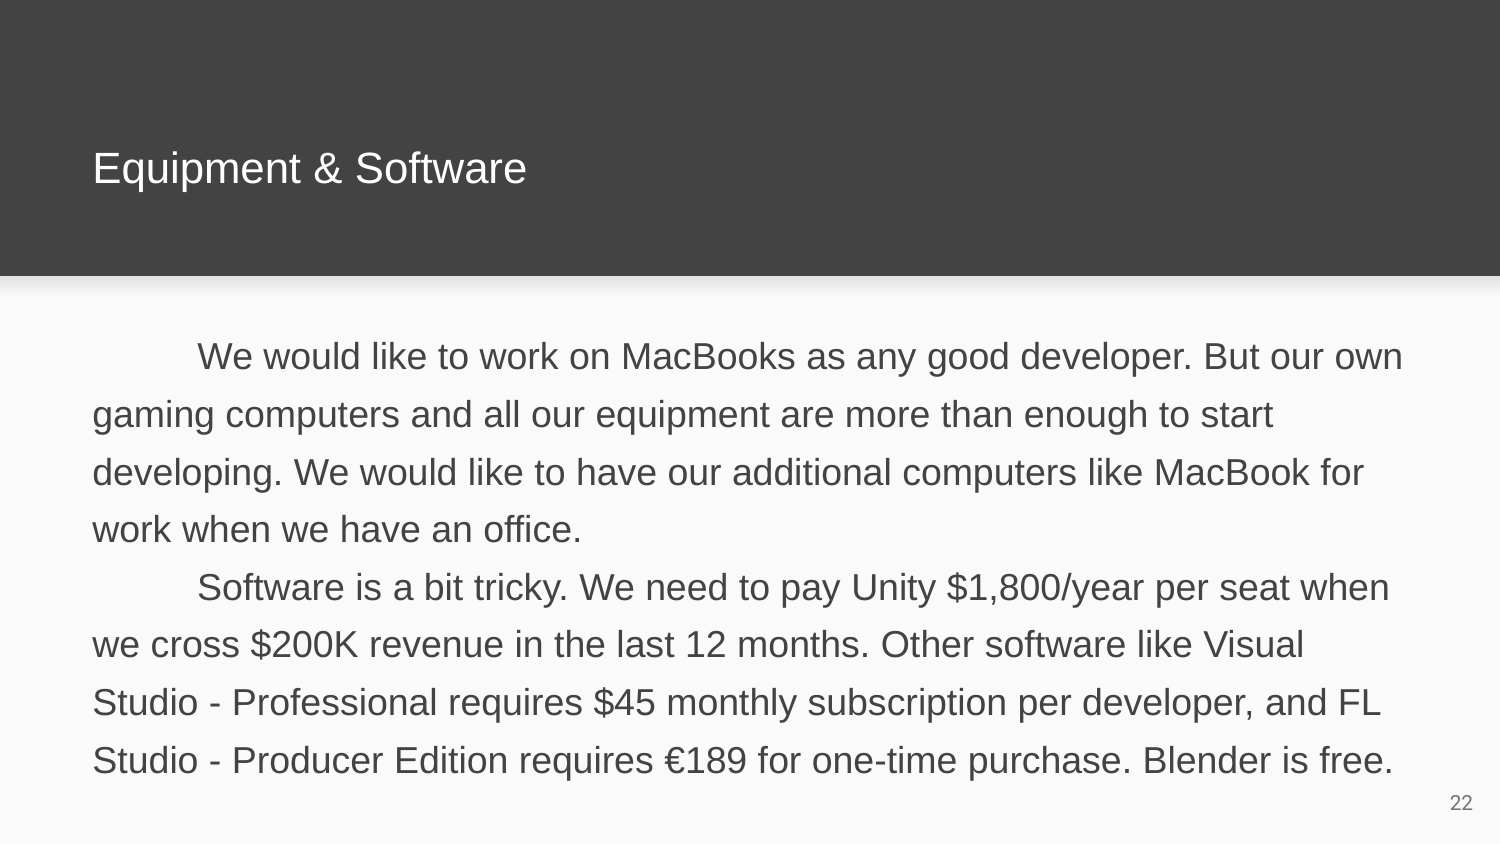

# Equipment & Software

          We would like to work on MacBooks as any good developer. But our own gaming computers and all our equipment are more than enough to start developing. We would like to have our additional computers like MacBook for work when we have an office.
          Software is a bit tricky. We need to pay Unity $1,800/year per seat when we cross $200K revenue in the last 12 months. Other software like Visual Studio - Professional requires $45 monthly subscription per developer, and FL Studio - Producer Edition requires €189 for one-time purchase. Blender is free.
22